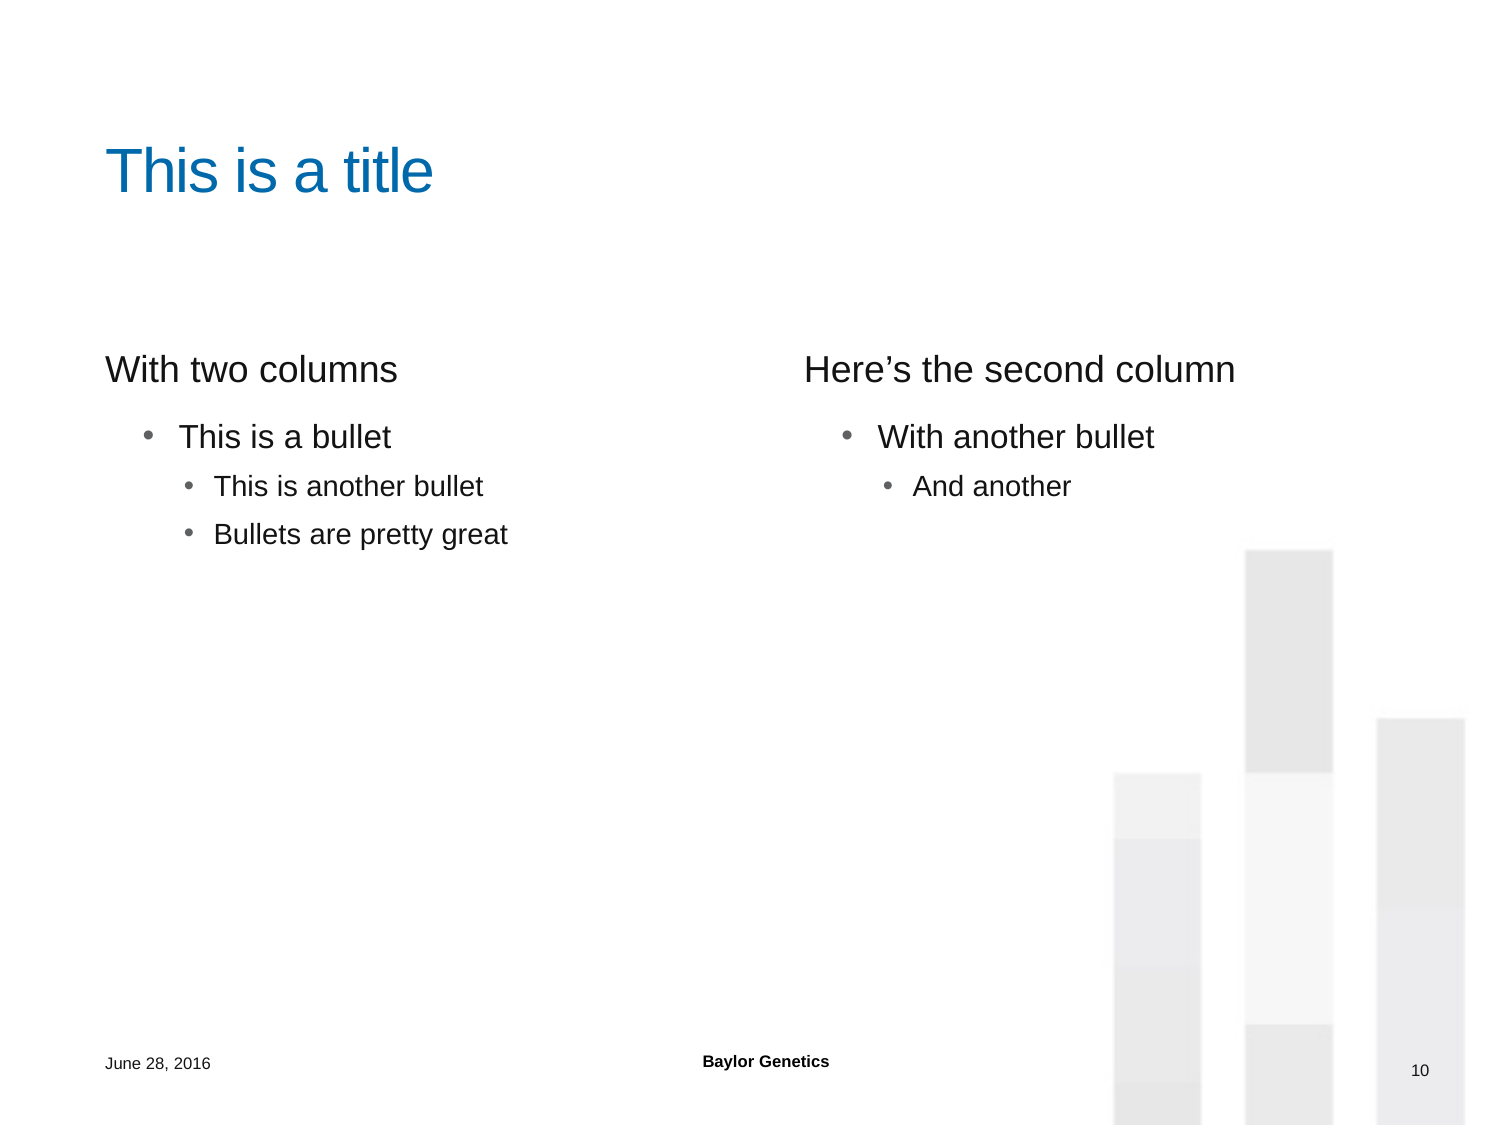

# This is a title
With two columns
This is a bullet
This is another bullet
Bullets are pretty great

Here’s the second column
With another bullet
And another
June 28, 2016